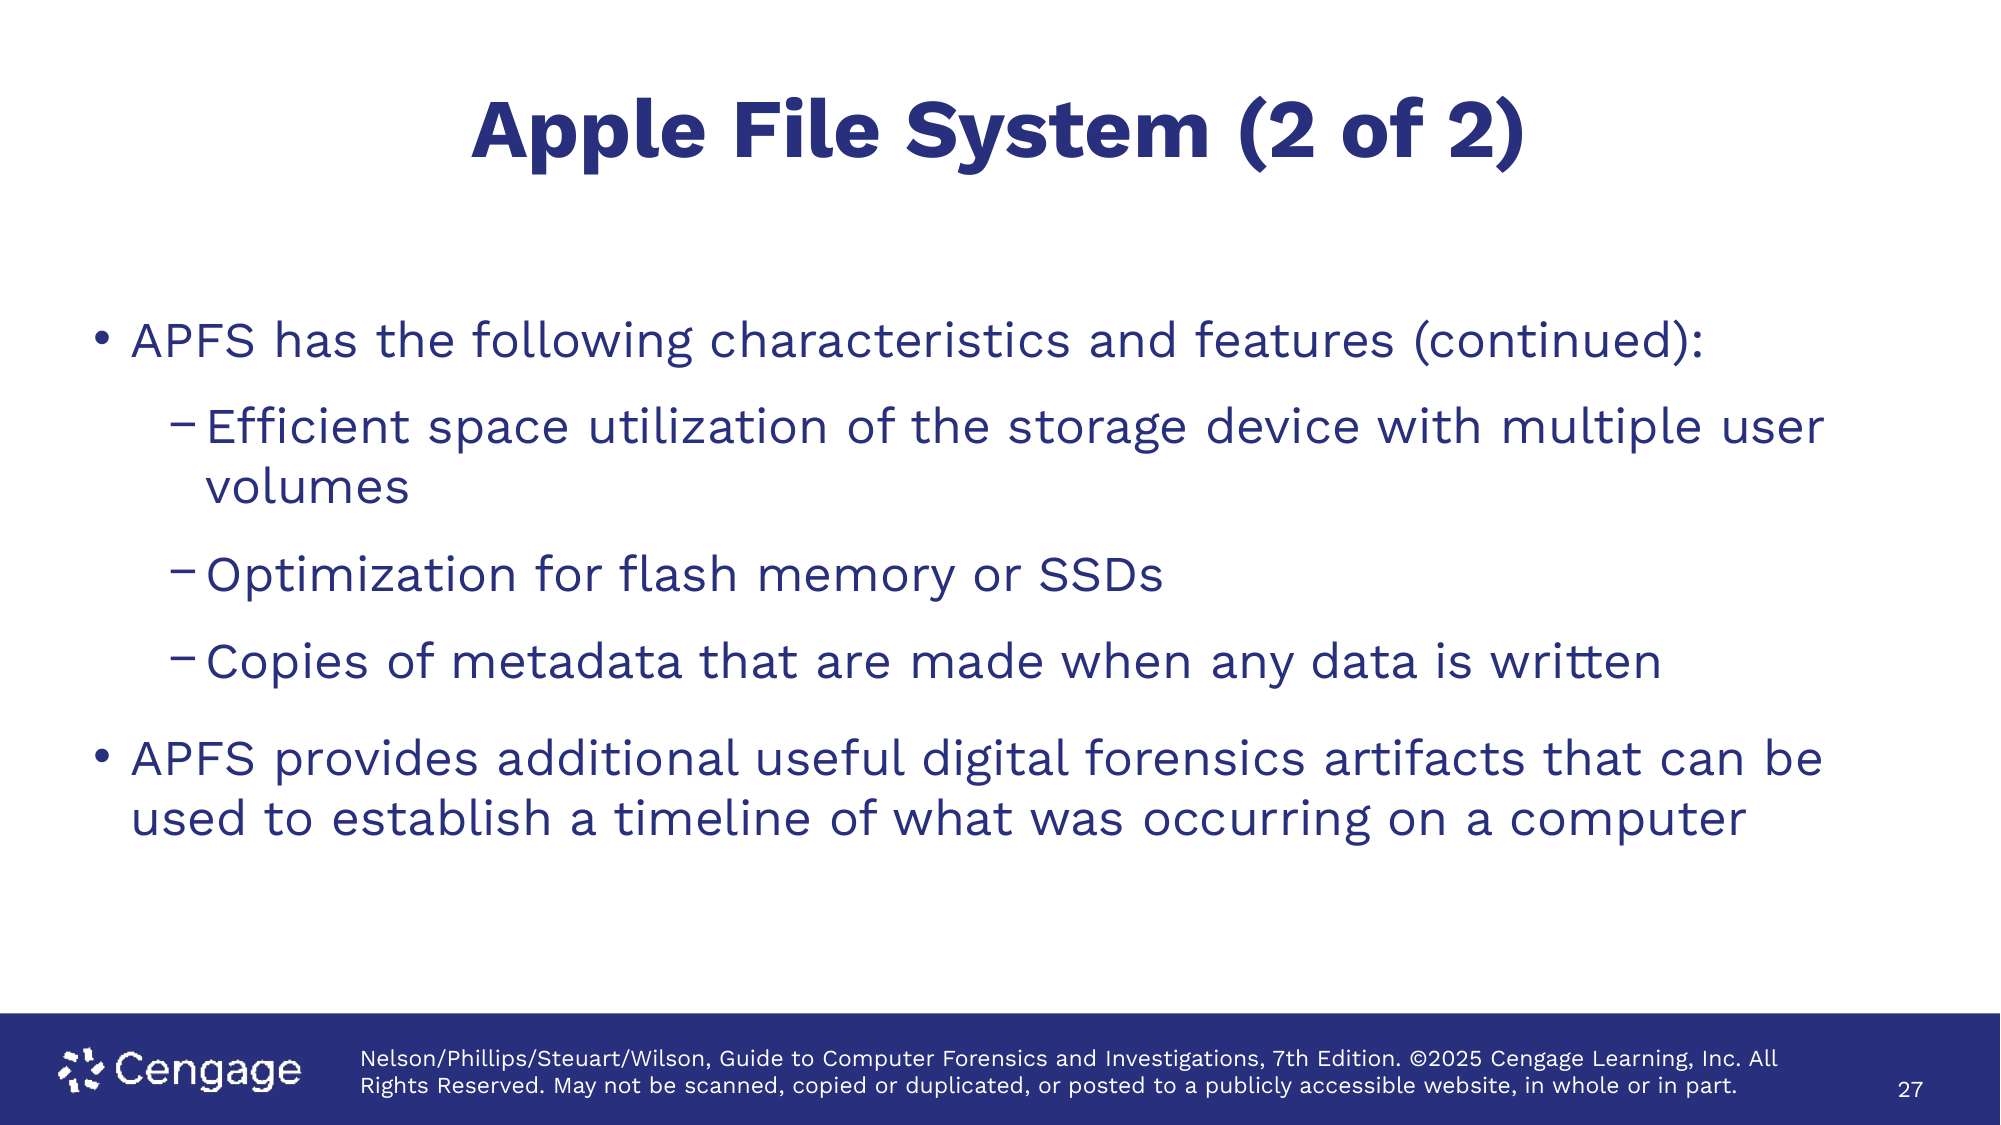

Apple File System (2 of 2)
# APFS has the following characteristics and features (continued):
Efficient space utilization of the storage device with multiple user volumes
Optimization for flash memory or SSDs
Copies of metadata that are made when any data is written
APFS provides additional useful digital forensics artifacts that can be used to establish a timeline of what was occurring on a computer